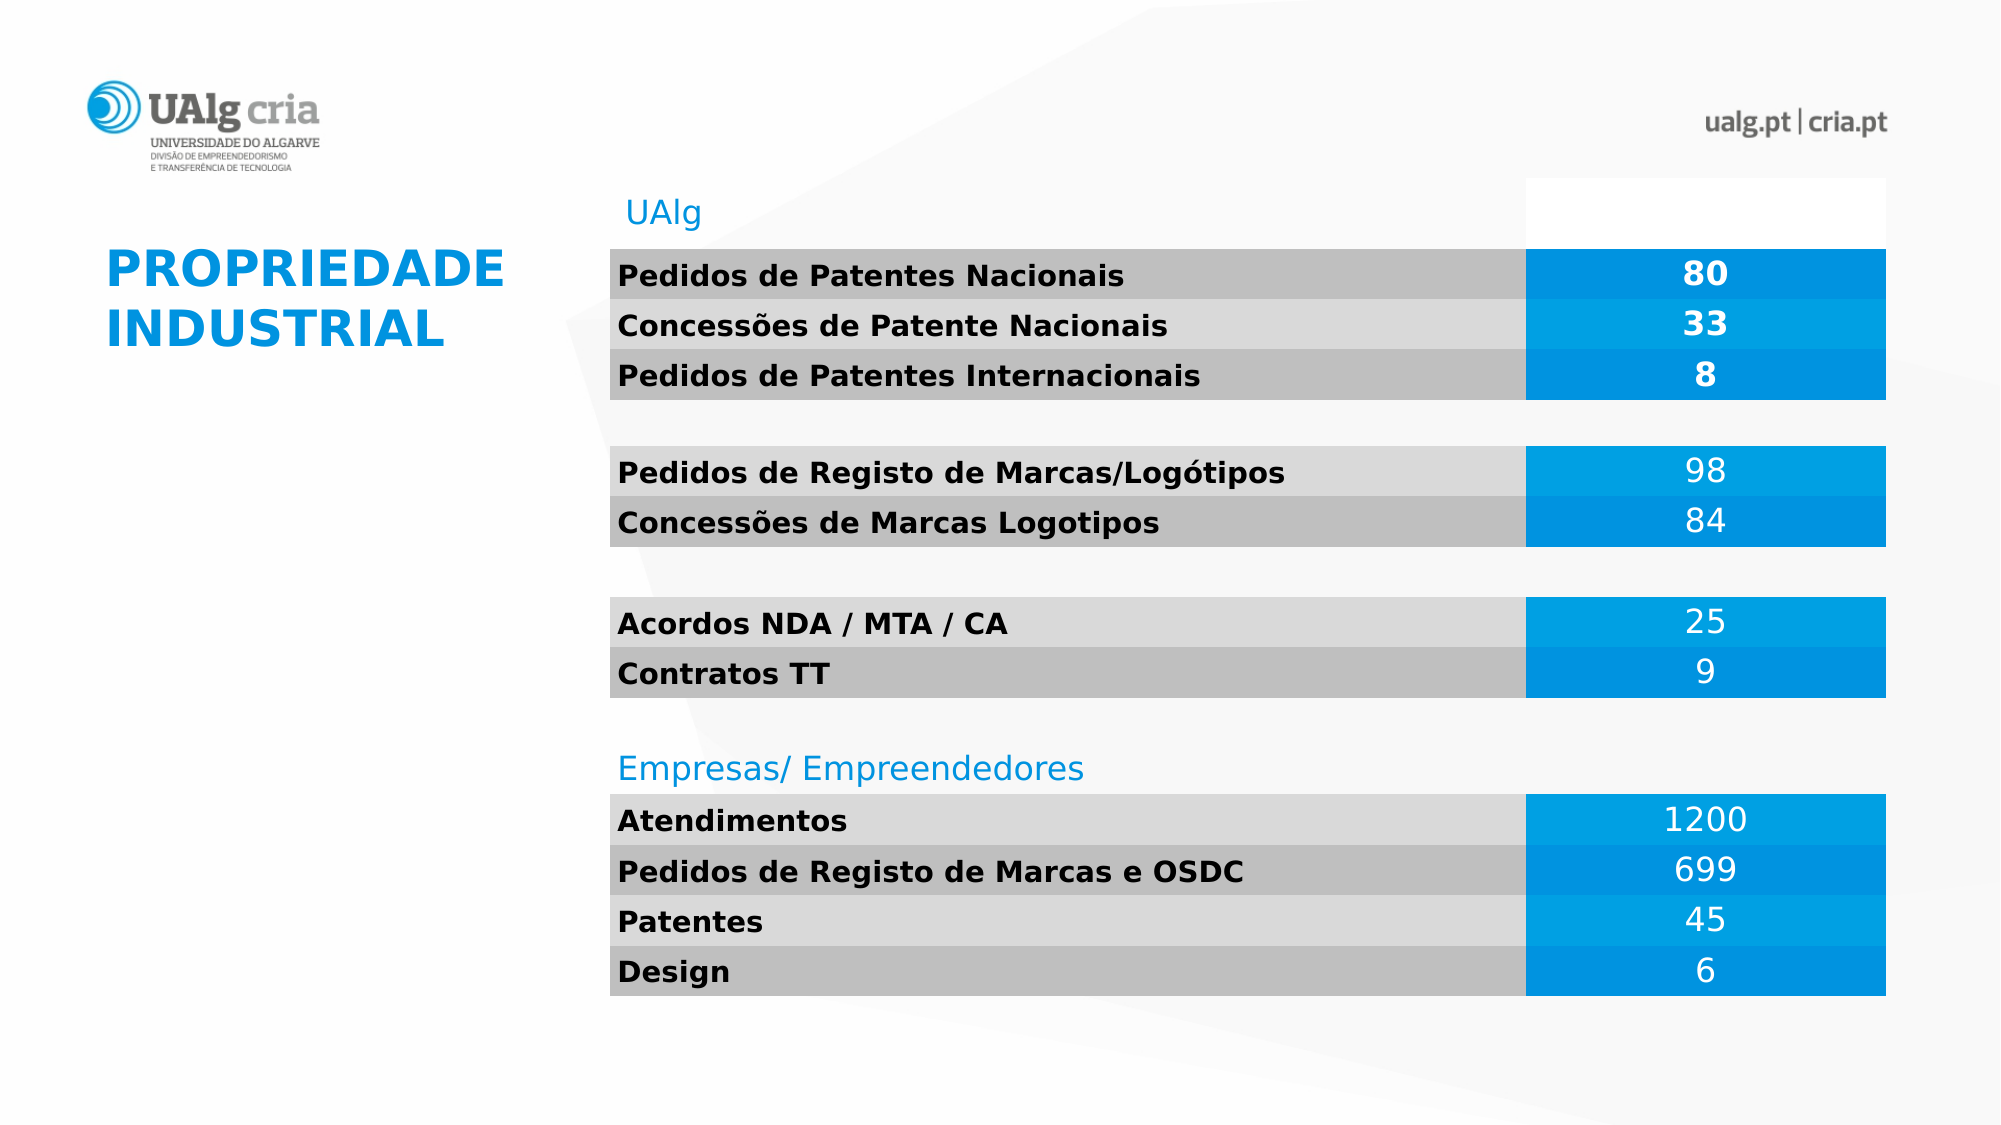

| UAlg |  |
| --- | --- |
| Pedidos de Patentes Nacionais | 80 |
| Concessões de Patente Nacionais | 33 |
| Pedidos de Patentes Internacionais | 8 |
|  |  |
| Pedidos de Registo de Marcas/Logótipos | 98 |
| Concessões de Marcas Logotipos | 84 |
|  |  |
| Acordos NDA / MTA / CA | 25 |
| Contratos TT | 9 |
|  |  |
| Empresas/ Empreendedores |  |
| Atendimentos | 1200 |
| Pedidos de Registo de Marcas e OSDC | 699 |
| Patentes | 45 |
| Design | 6 |
# PROPRIEDADE INDUSTRIAL